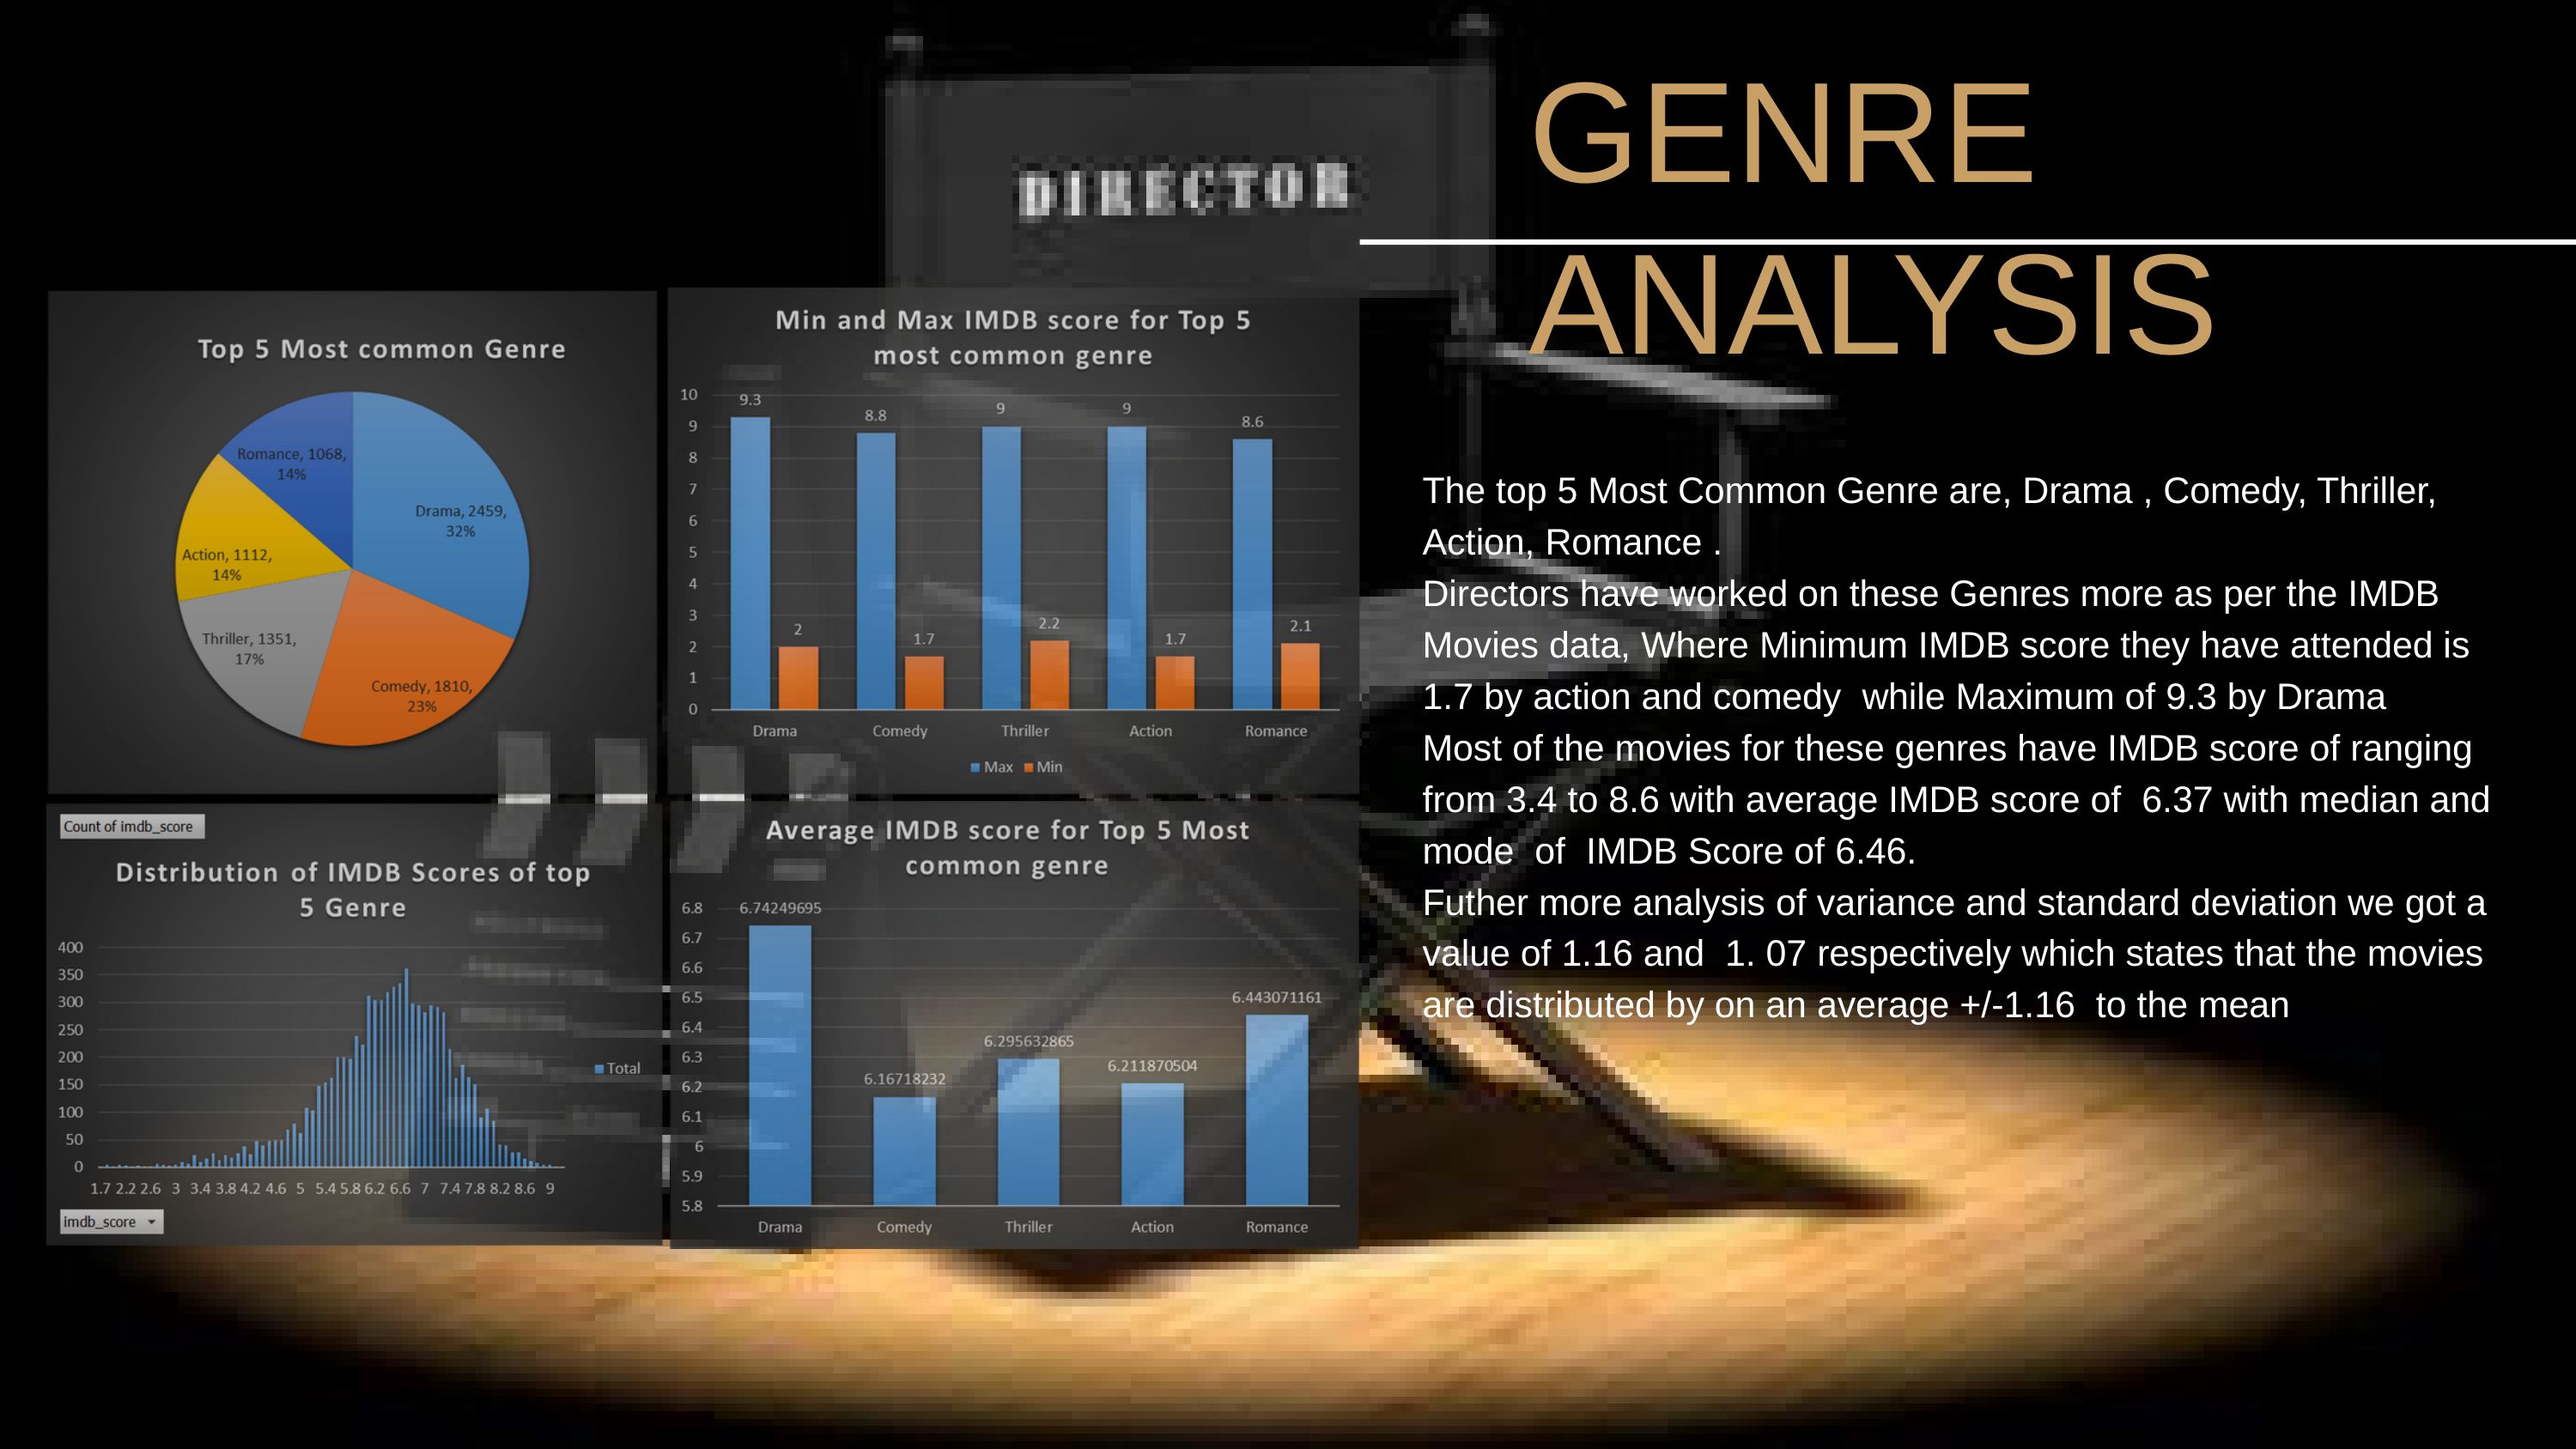

GENRE ANALYSIS

The top 5 Most Common Genre are, Drama , Comedy, Thriller, Action, Romance .
Directors have worked on these Genres more as per the IMDB Movies data, Where Minimum IMDB score they have attended is 1.7 by action and comedy  while Maximum of 9.3 by Drama
Most of the movies for these genres have IMDB score of ranging from 3.4 to 8.6 with average IMDB score of  6.37 with median and mode  of  IMDB Score of 6.46.
Futher more analysis of variance and standard deviation we got a value of 1.16 and  1. 07 respectively which states that the movies are distributed by on an average +/-1.16  to the mean